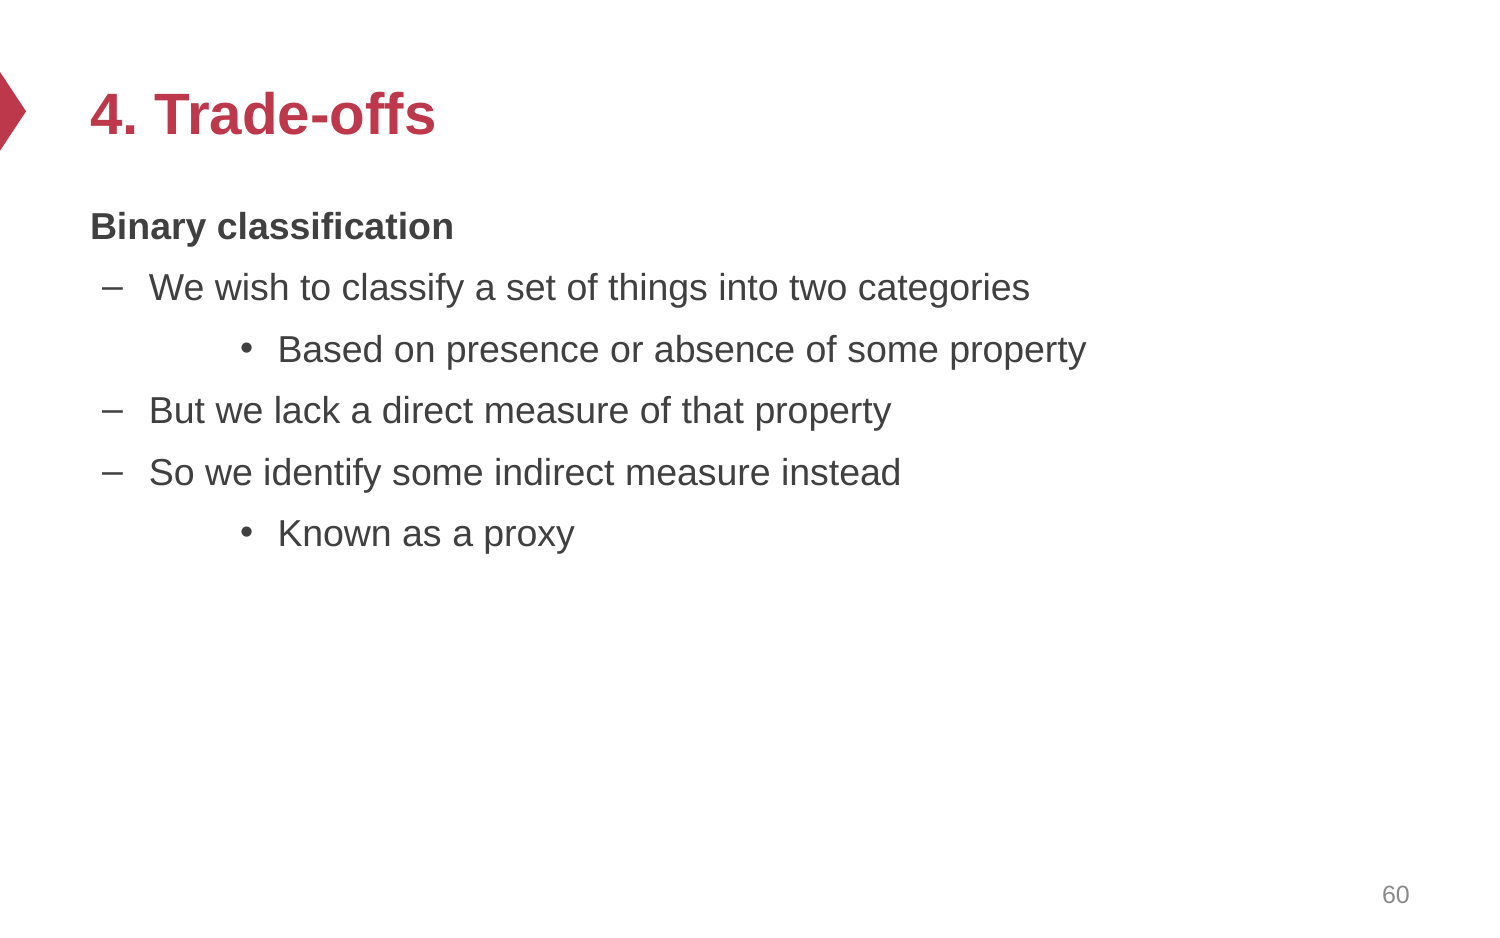

# 4. Trade-offs
Binary classification
We wish to classify a set of things into two categories
Based on presence or absence of some property
But we lack a direct measure of that property
So we identify some indirect measure instead
Known as a proxy
60